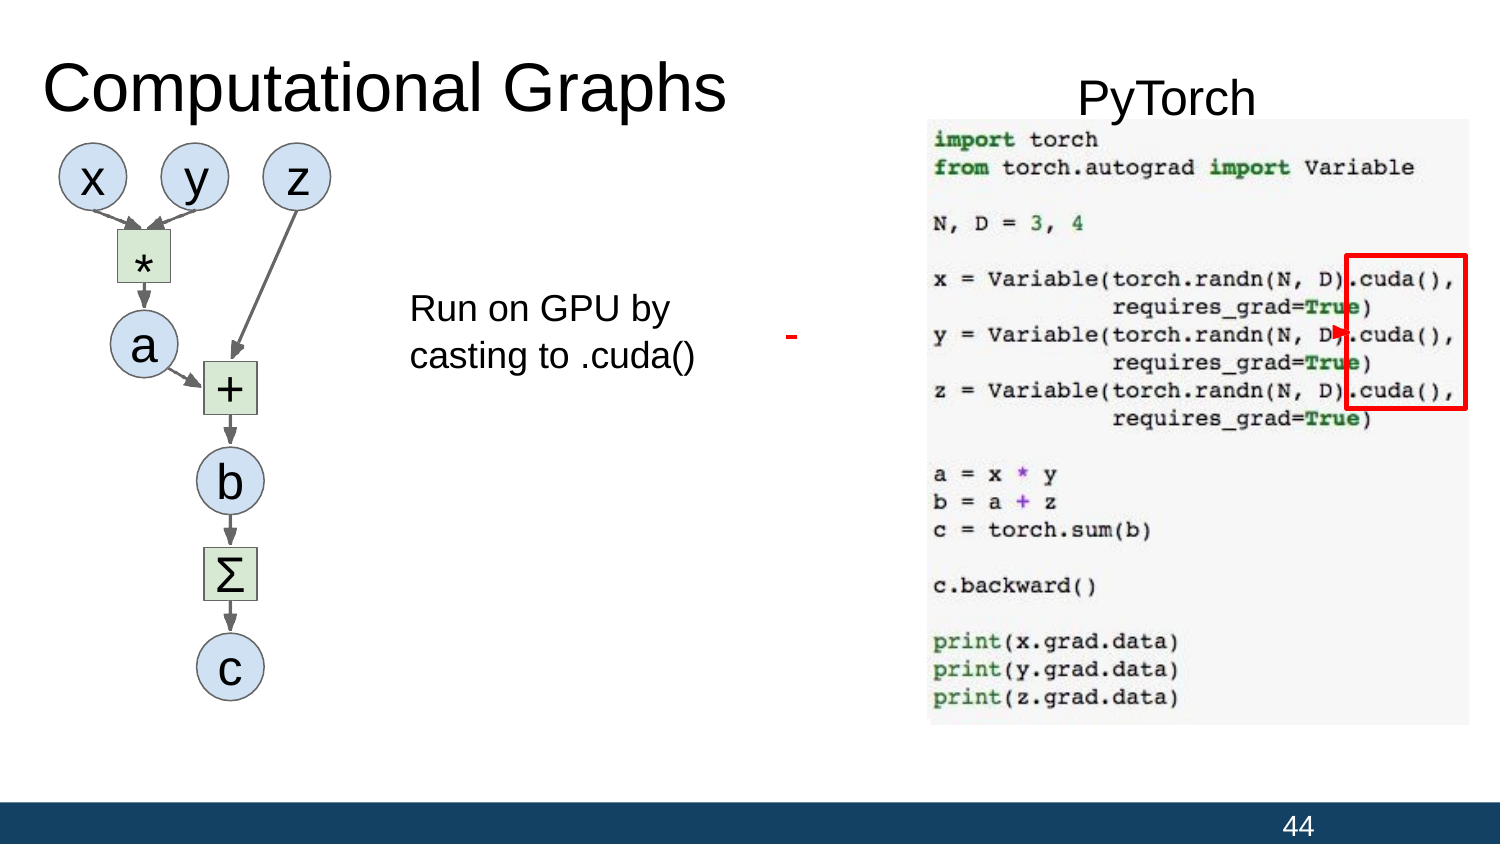

# Computational Graphs
PyTorch

x	y	z

*
Run on GPU by
casting to .cuda()

a
+
b

Σ
c